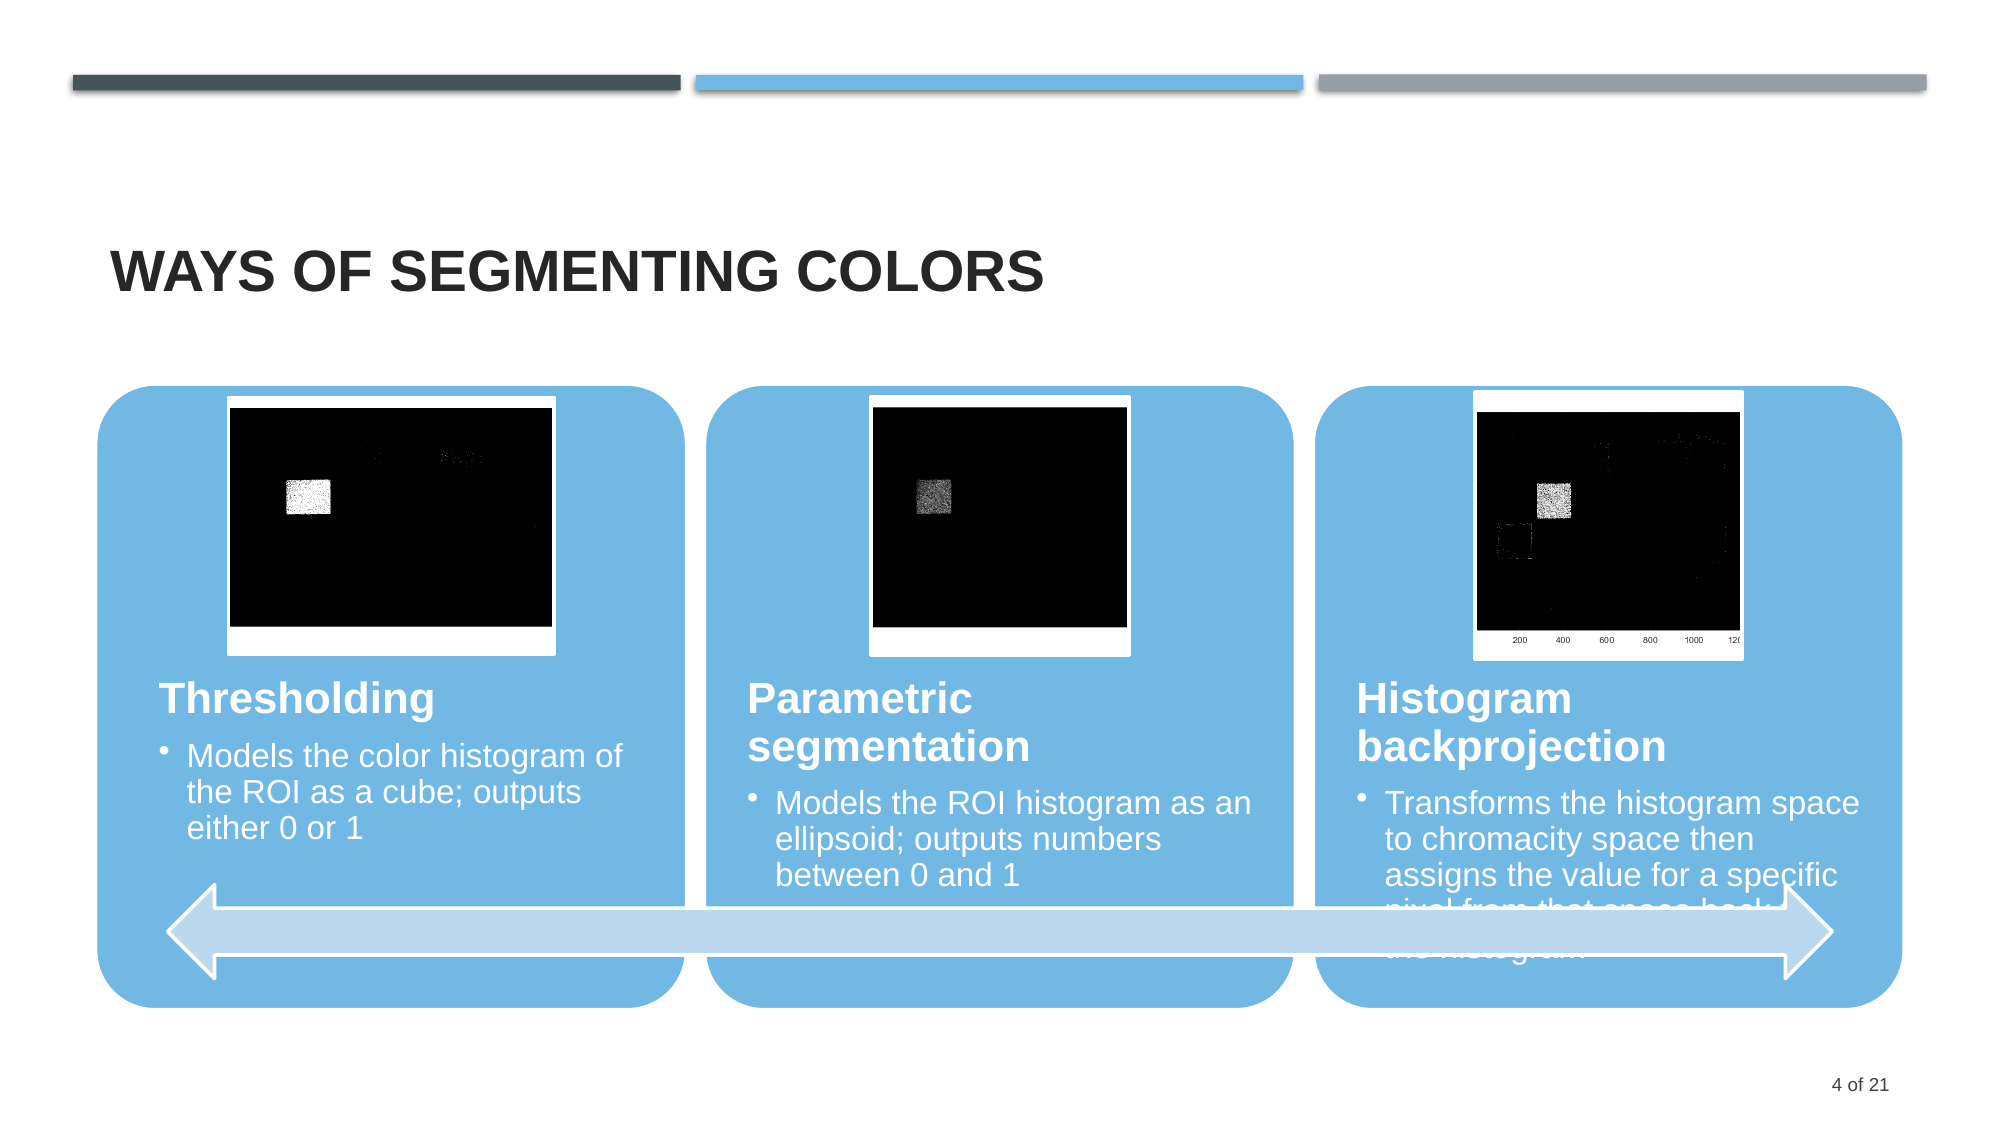

# Ways of segmenting colors
Thresholding
Models the color histogram of the ROI as a cube; outputs either 0 or 1
Parametric segmentation
Models the ROI histogram as an ellipsoid; outputs numbers between 0 and 1
Histogram backprojection
Transforms the histogram space to chromacity space then assigns the value for a specific pixel from that space back to the histogram
4 of 21